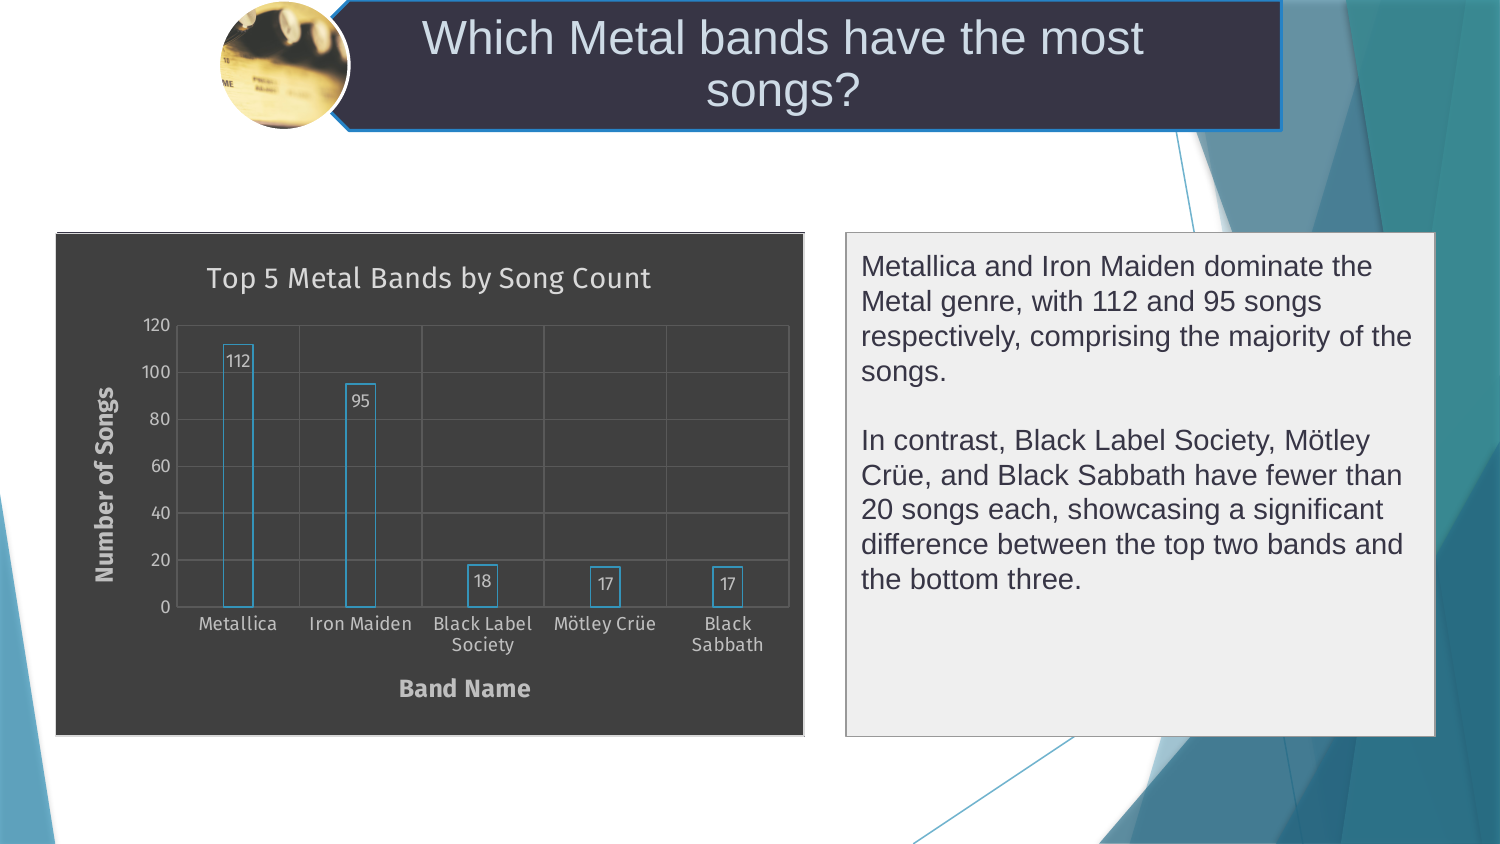

Which Metal bands have the most songs?

### Chart: Top 5 Metal Bands by Song Count

| Category | Songs |
|---|---|
| Metallica | 112.0 |
| Iron Maiden | 95.0 |
| Black Label Society | 18.0 |
| Mötley Crüe | 17.0 |
| Black Sabbath | 17.0 |
<visualization>
Metallica and Iron Maiden dominate the Metal genre, with 112 and 95 songs respectively, comprising the majority of the songs.
In contrast, Black Label Society, Mötley Crüe, and Black Sabbath have fewer than 20 songs each, showcasing a significant difference between the top two bands and the bottom three.